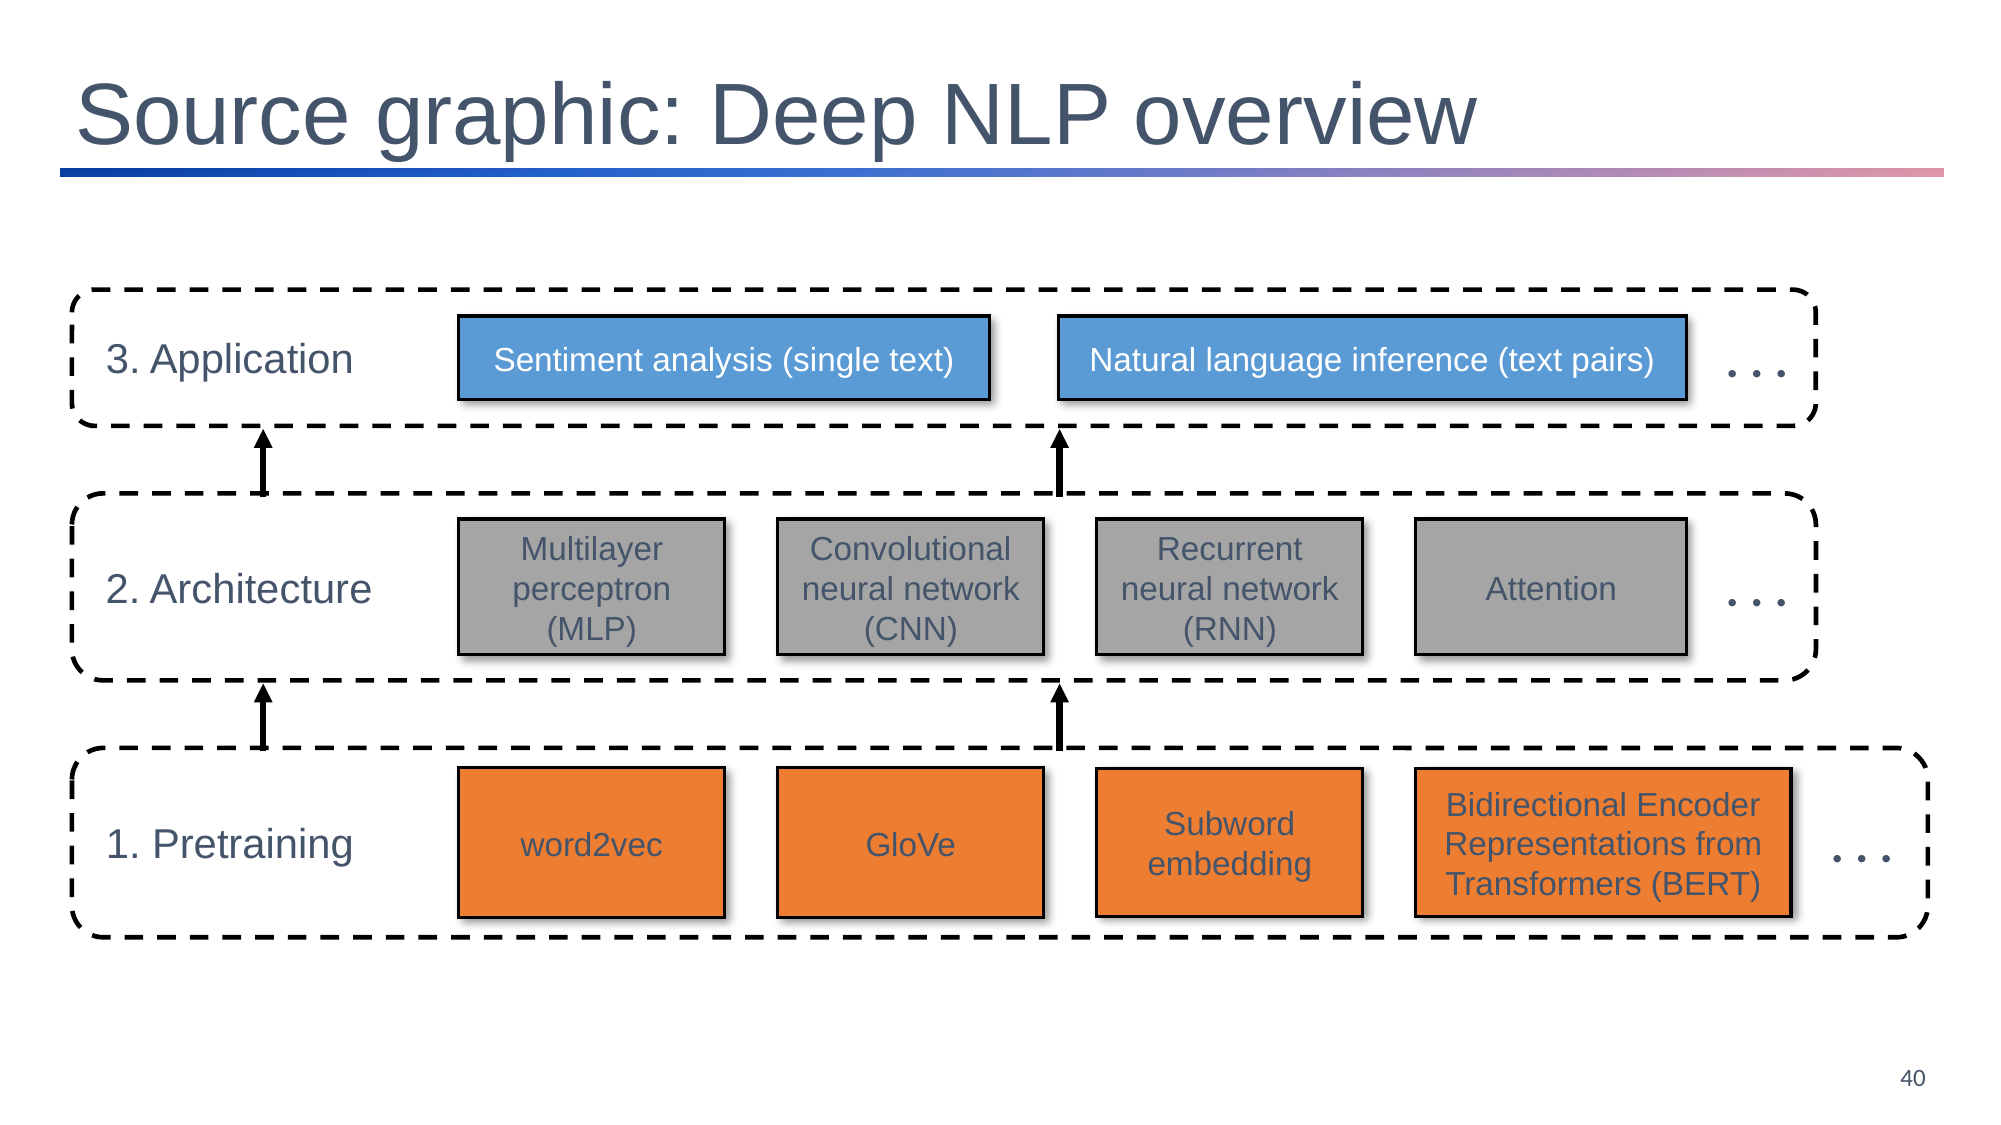

Source graphic: Deep NLP overview

Sentiment analysis (single text)
Natural language inference (text pairs)
. . .
3. Application

Convolutional neural network (CNN)
Recurrent neural network (RNN)
Attention
Multilayer perceptron (MLP)
. . .
2. Architecture

word2vec
GloVe
Subword embedding
Bidirectional Encoder Representations from Transformers (BERT)
. . .
1. Pretraining
40